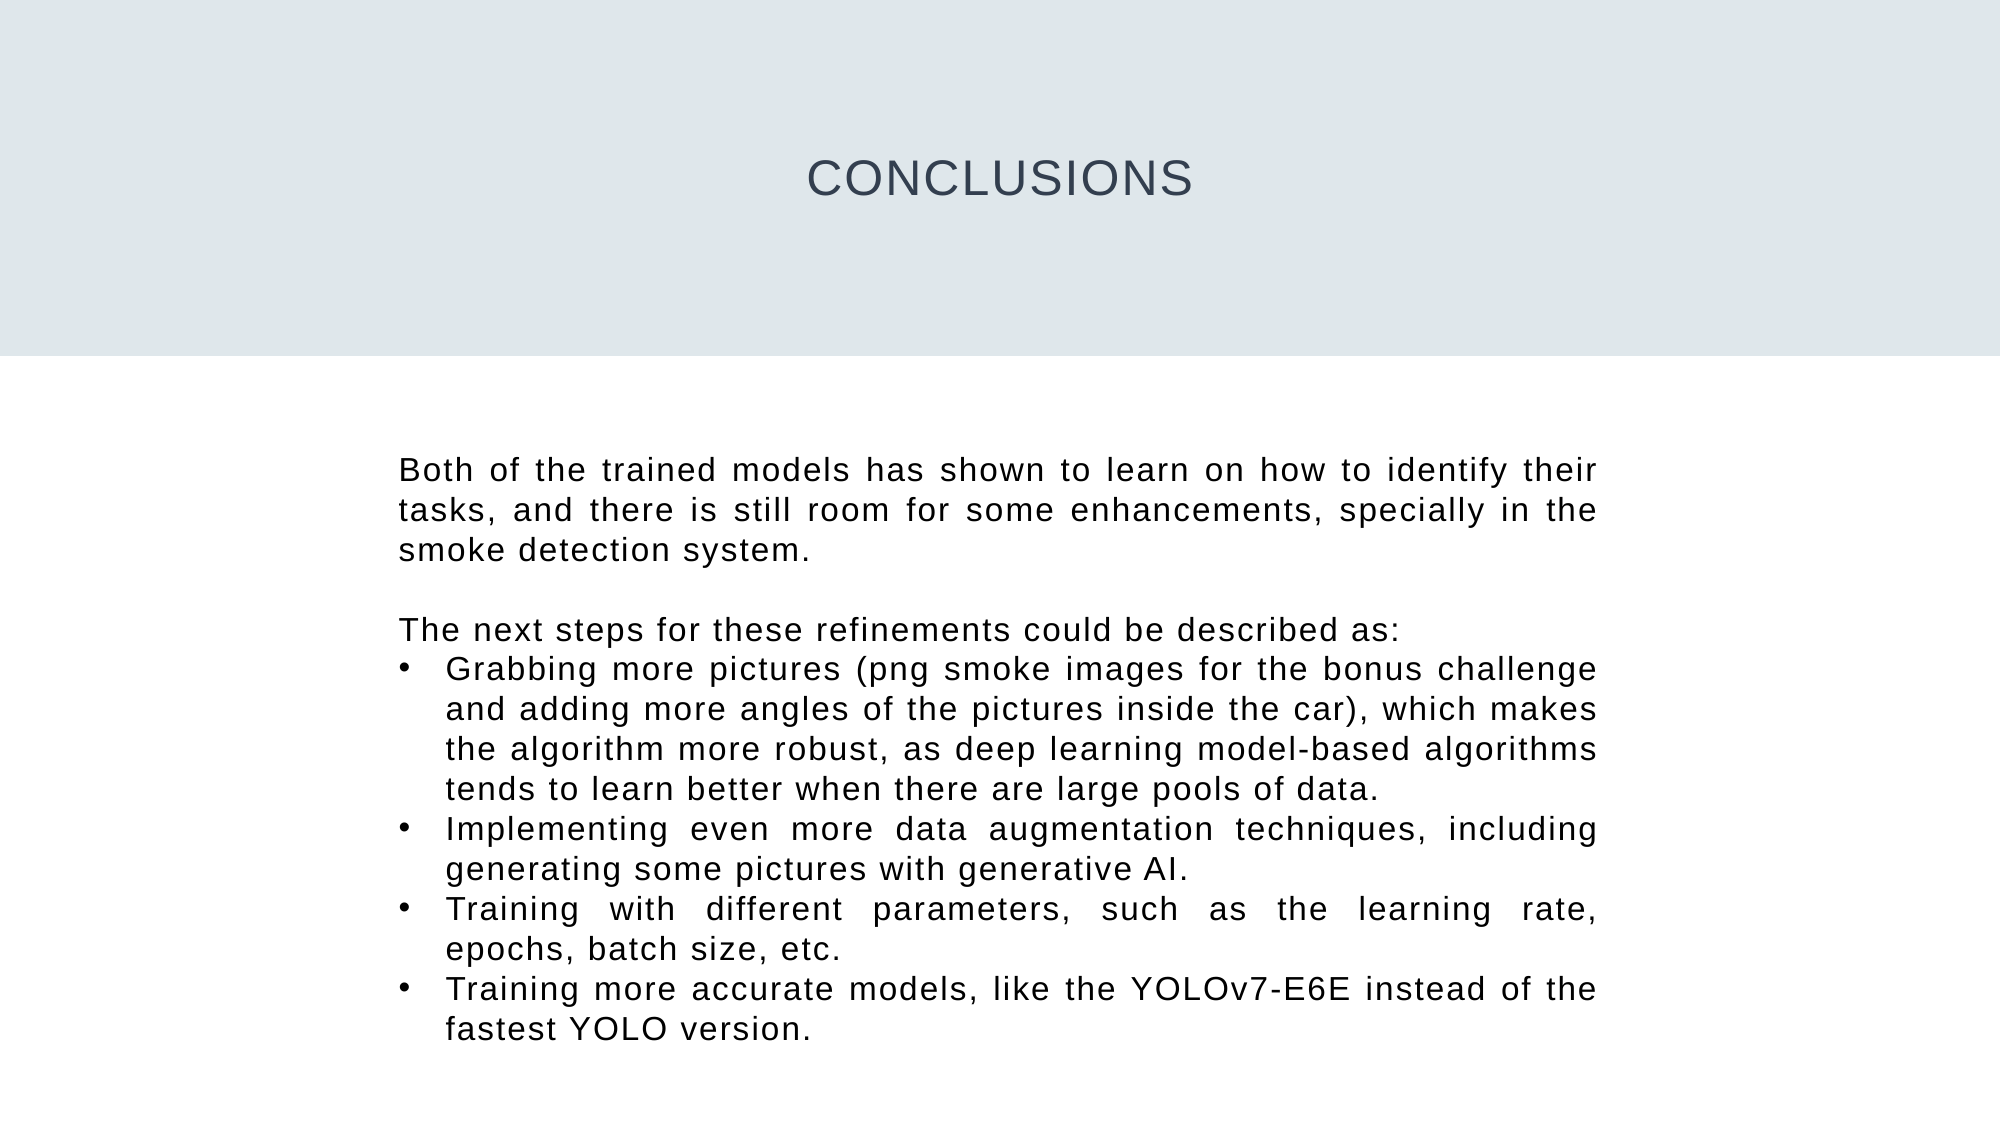

# conclusions
Both of the trained models has shown to learn on how to identify their tasks, and there is still room for some enhancements, specially in the smoke detection system.

The next steps for these refinements could be described as:
Grabbing more pictures (png smoke images for the bonus challenge and adding more angles of the pictures inside the car), which makes the algorithm more robust, as deep learning model-based algorithms tends to learn better when there are large pools of data.
Implementing even more data augmentation techniques, including generating some pictures with generative AI.
Training with different parameters, such as the learning rate, epochs, batch size, etc.
Training more accurate models, like the YOLOv7-E6E instead of the fastest YOLO version.